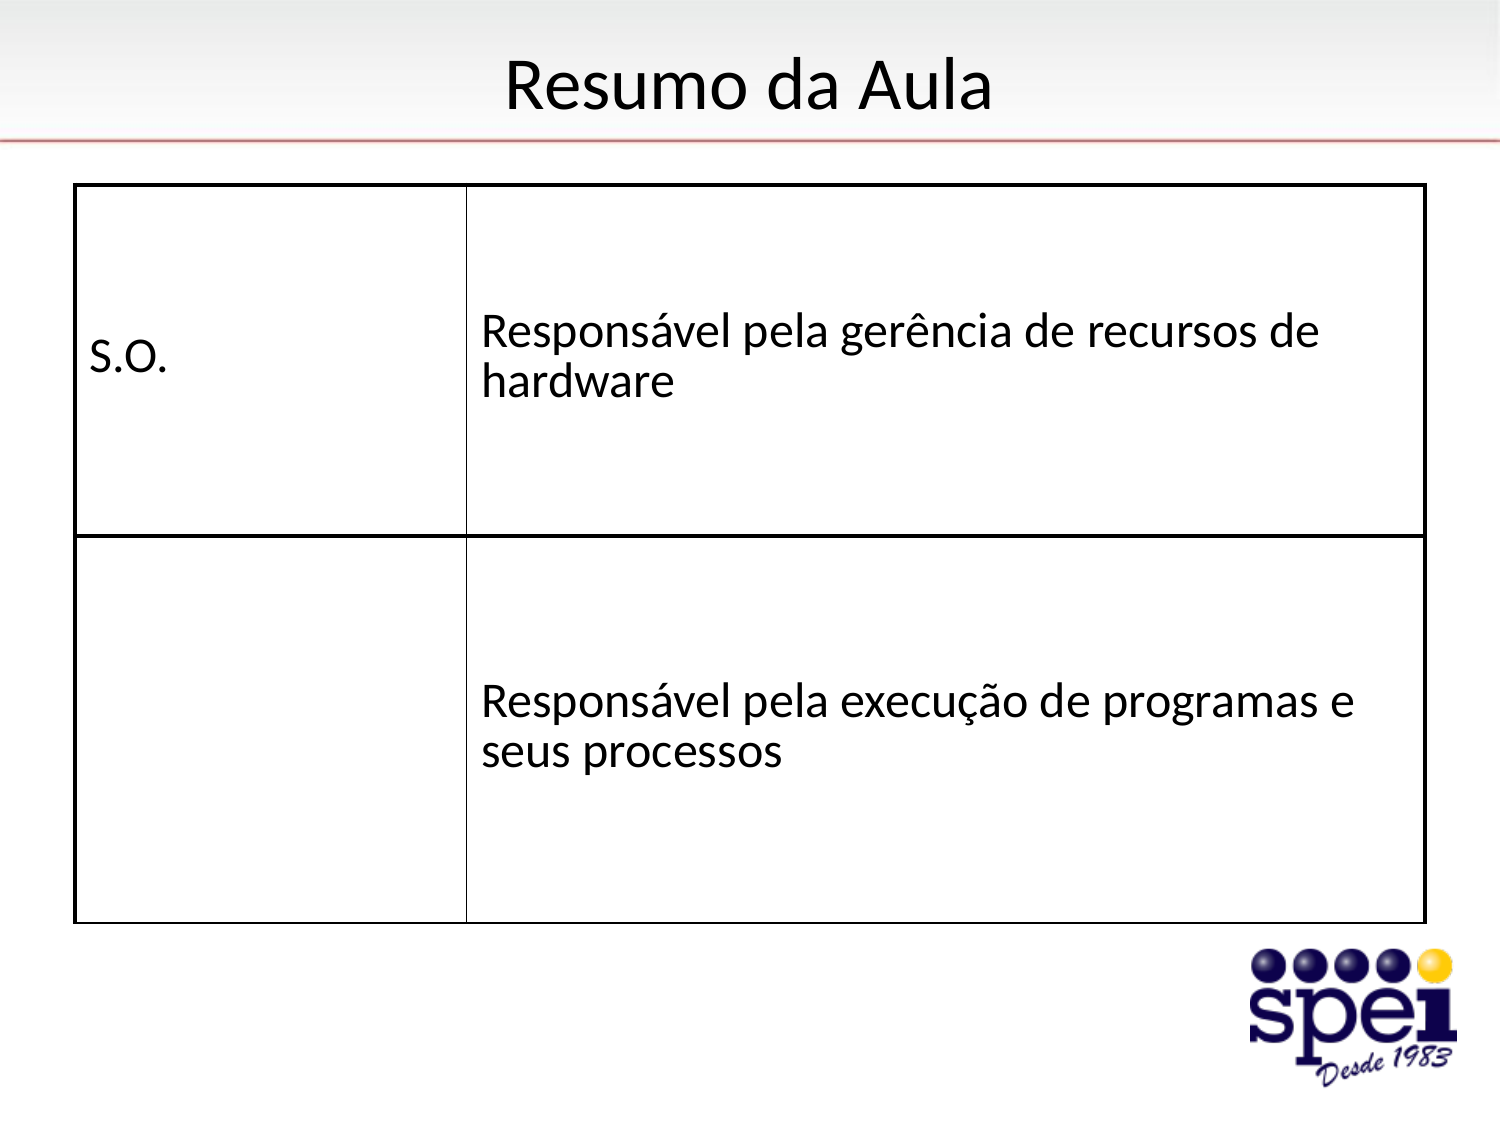

# Resumo da Aula
| S.O. | Responsável pela gerência de recursos de hardware |
| --- | --- |
|  | Responsável pela execução de programas e seus processos |